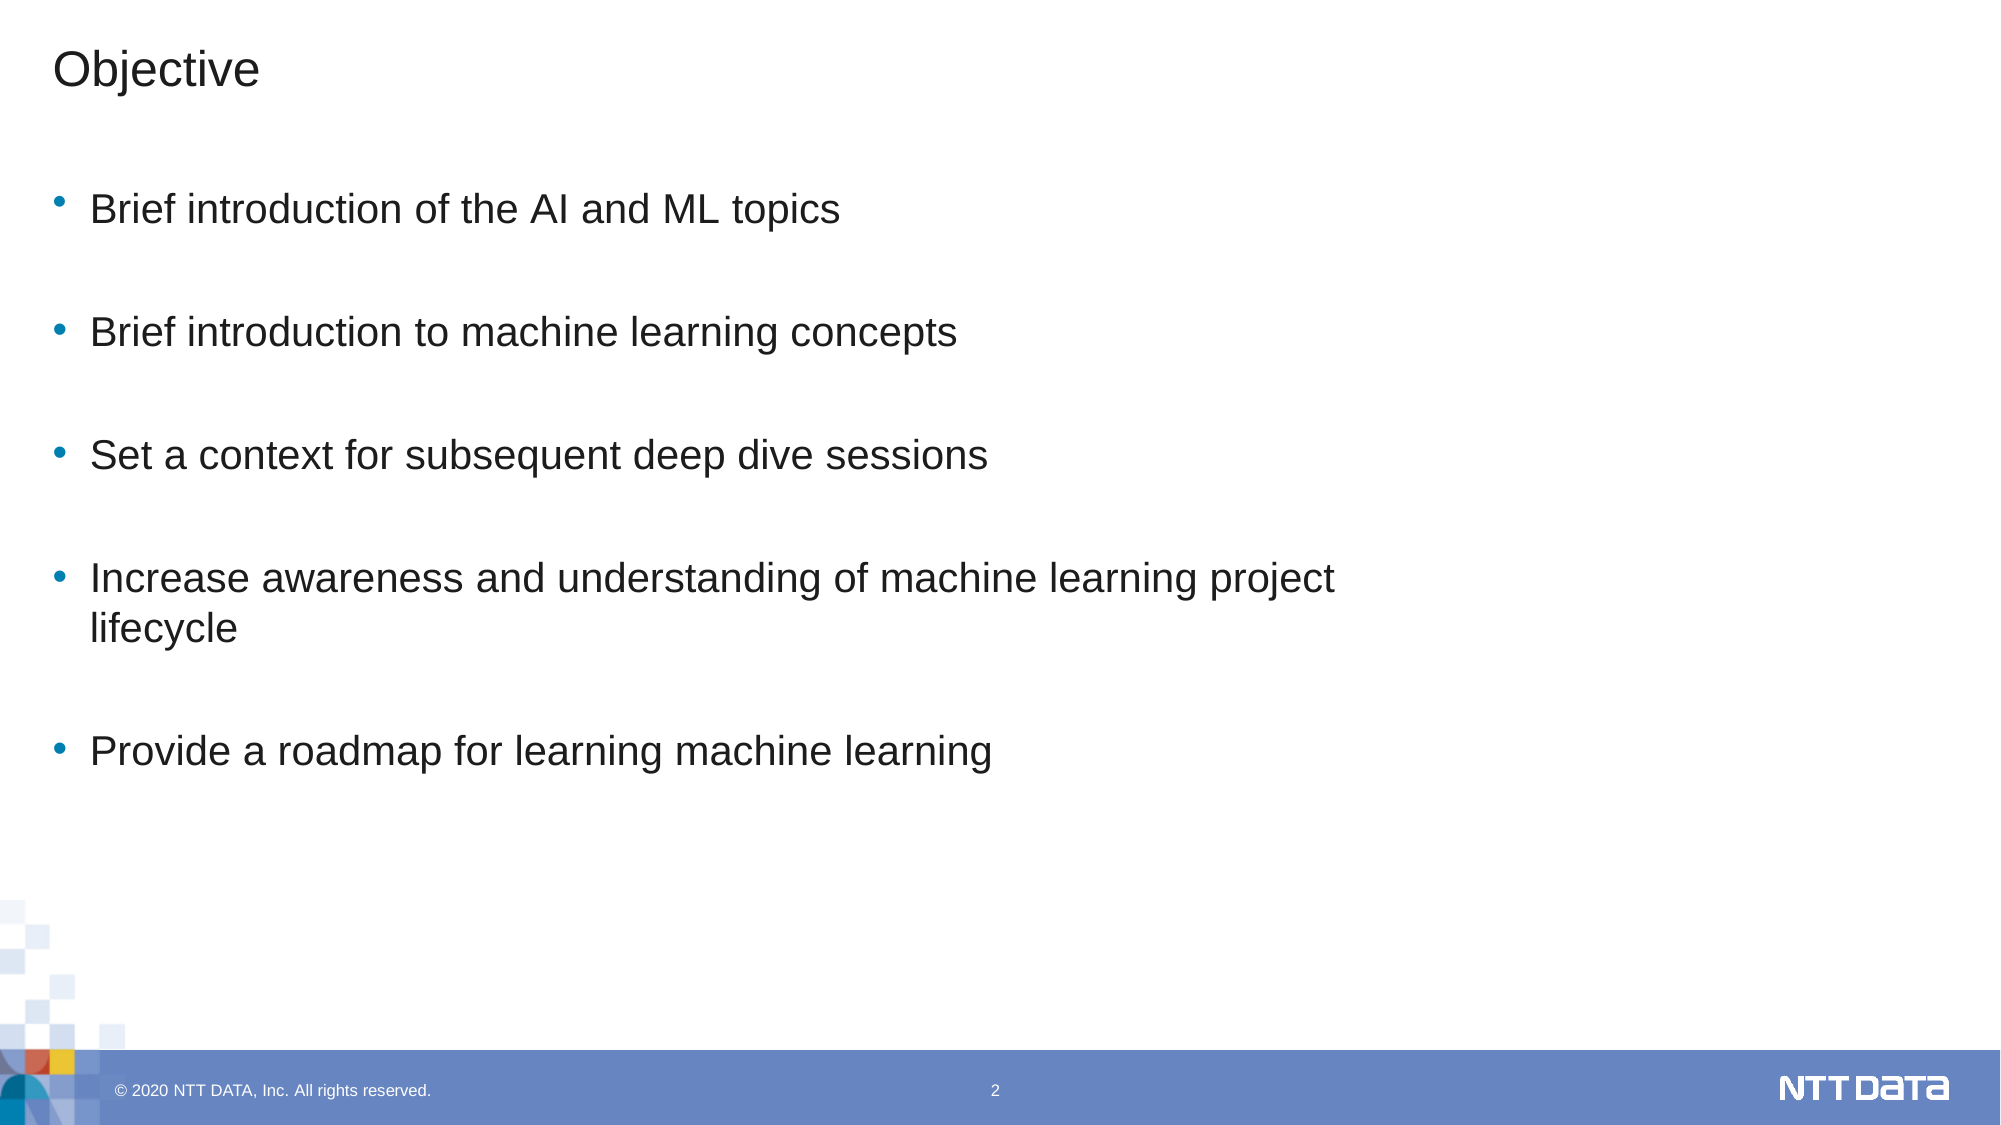

# Objective
Brief introduction of the AI and ML topics

Brief introduction to machine learning concepts

Set a context for subsequent deep dive sessions

Increase awareness and understanding of machine learning project lifecycle

Provide a roadmap for learning machine learning
© 2020 NTT DATA, Inc. All rights reserved.
2